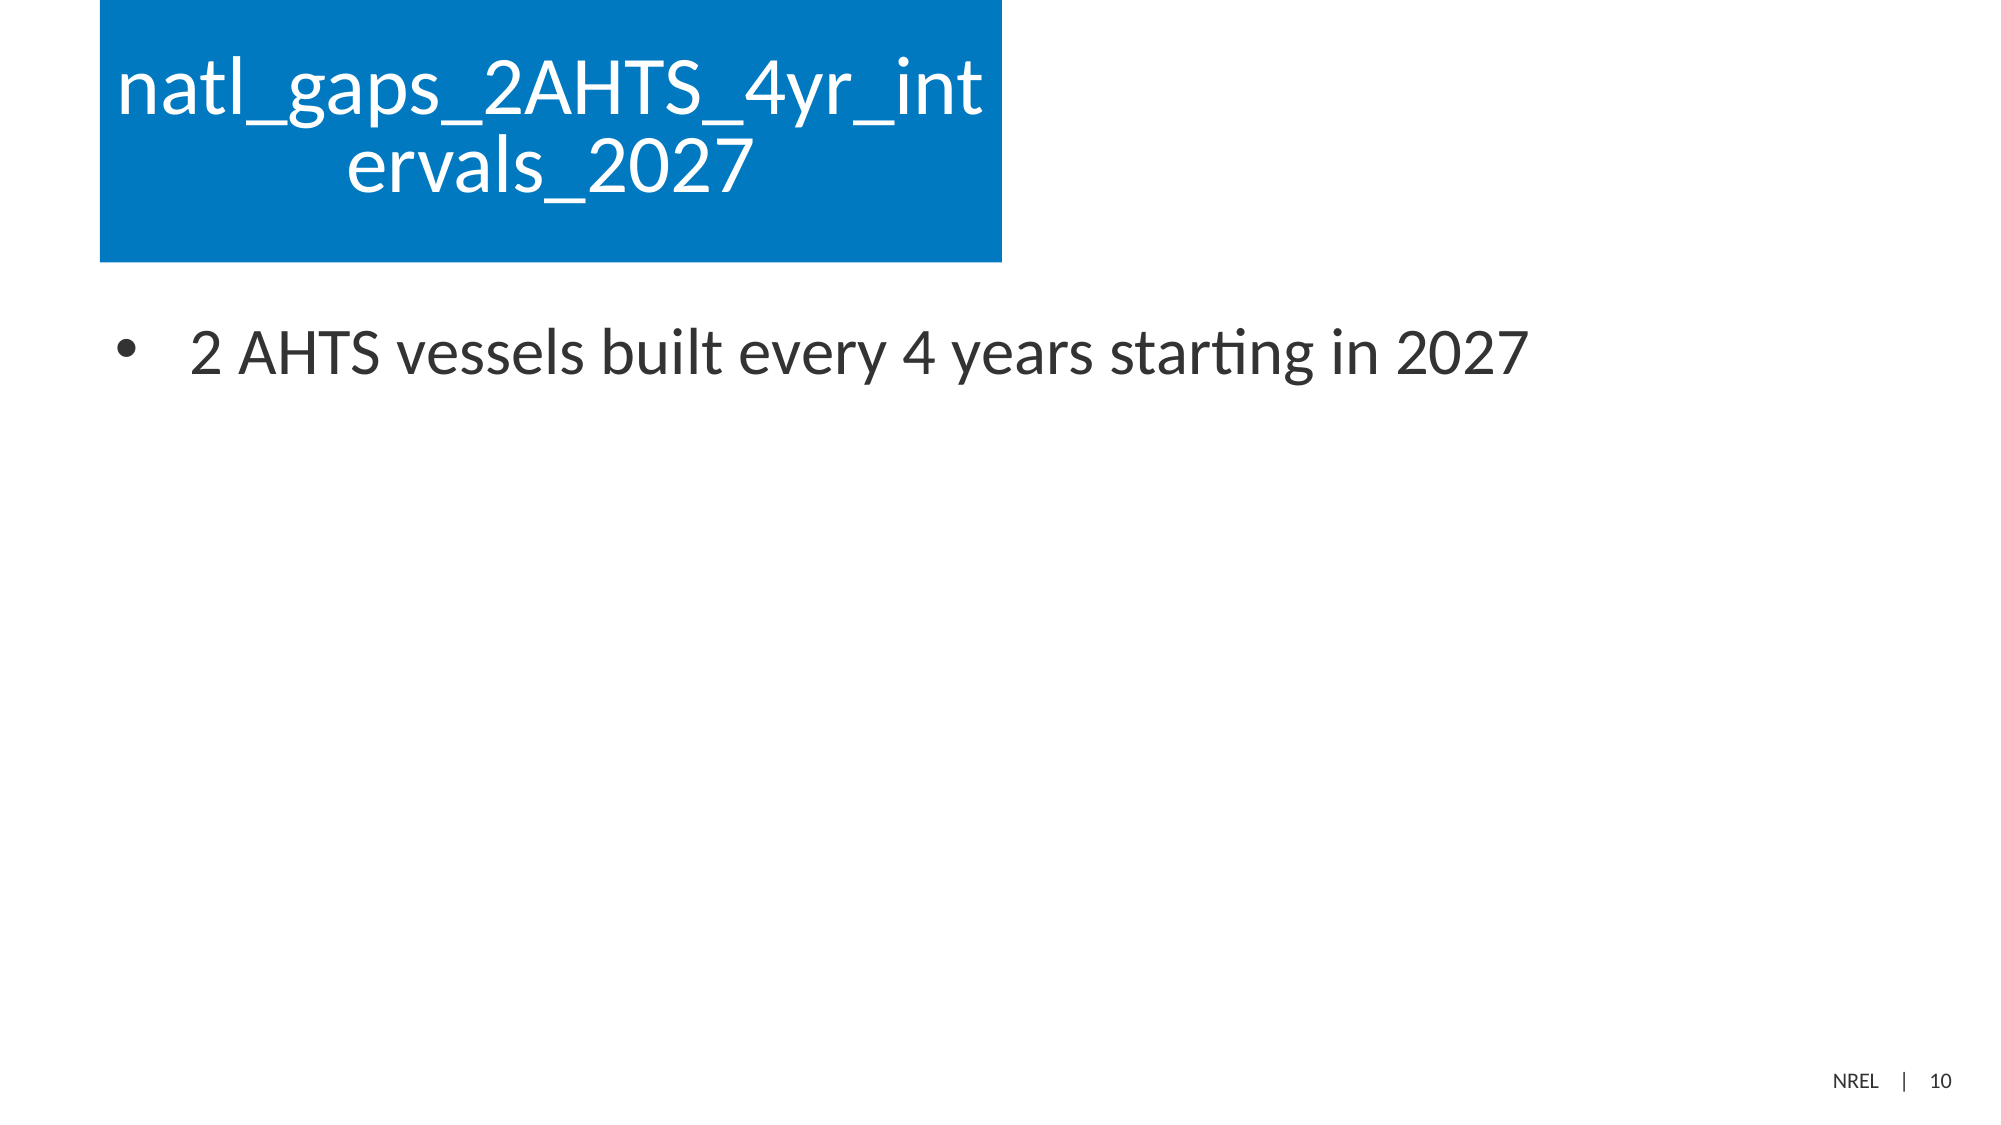

# natl_gaps_2AHTS_4yr_intervals_2027
2 AHTS vessels built every 4 years starting in 2027